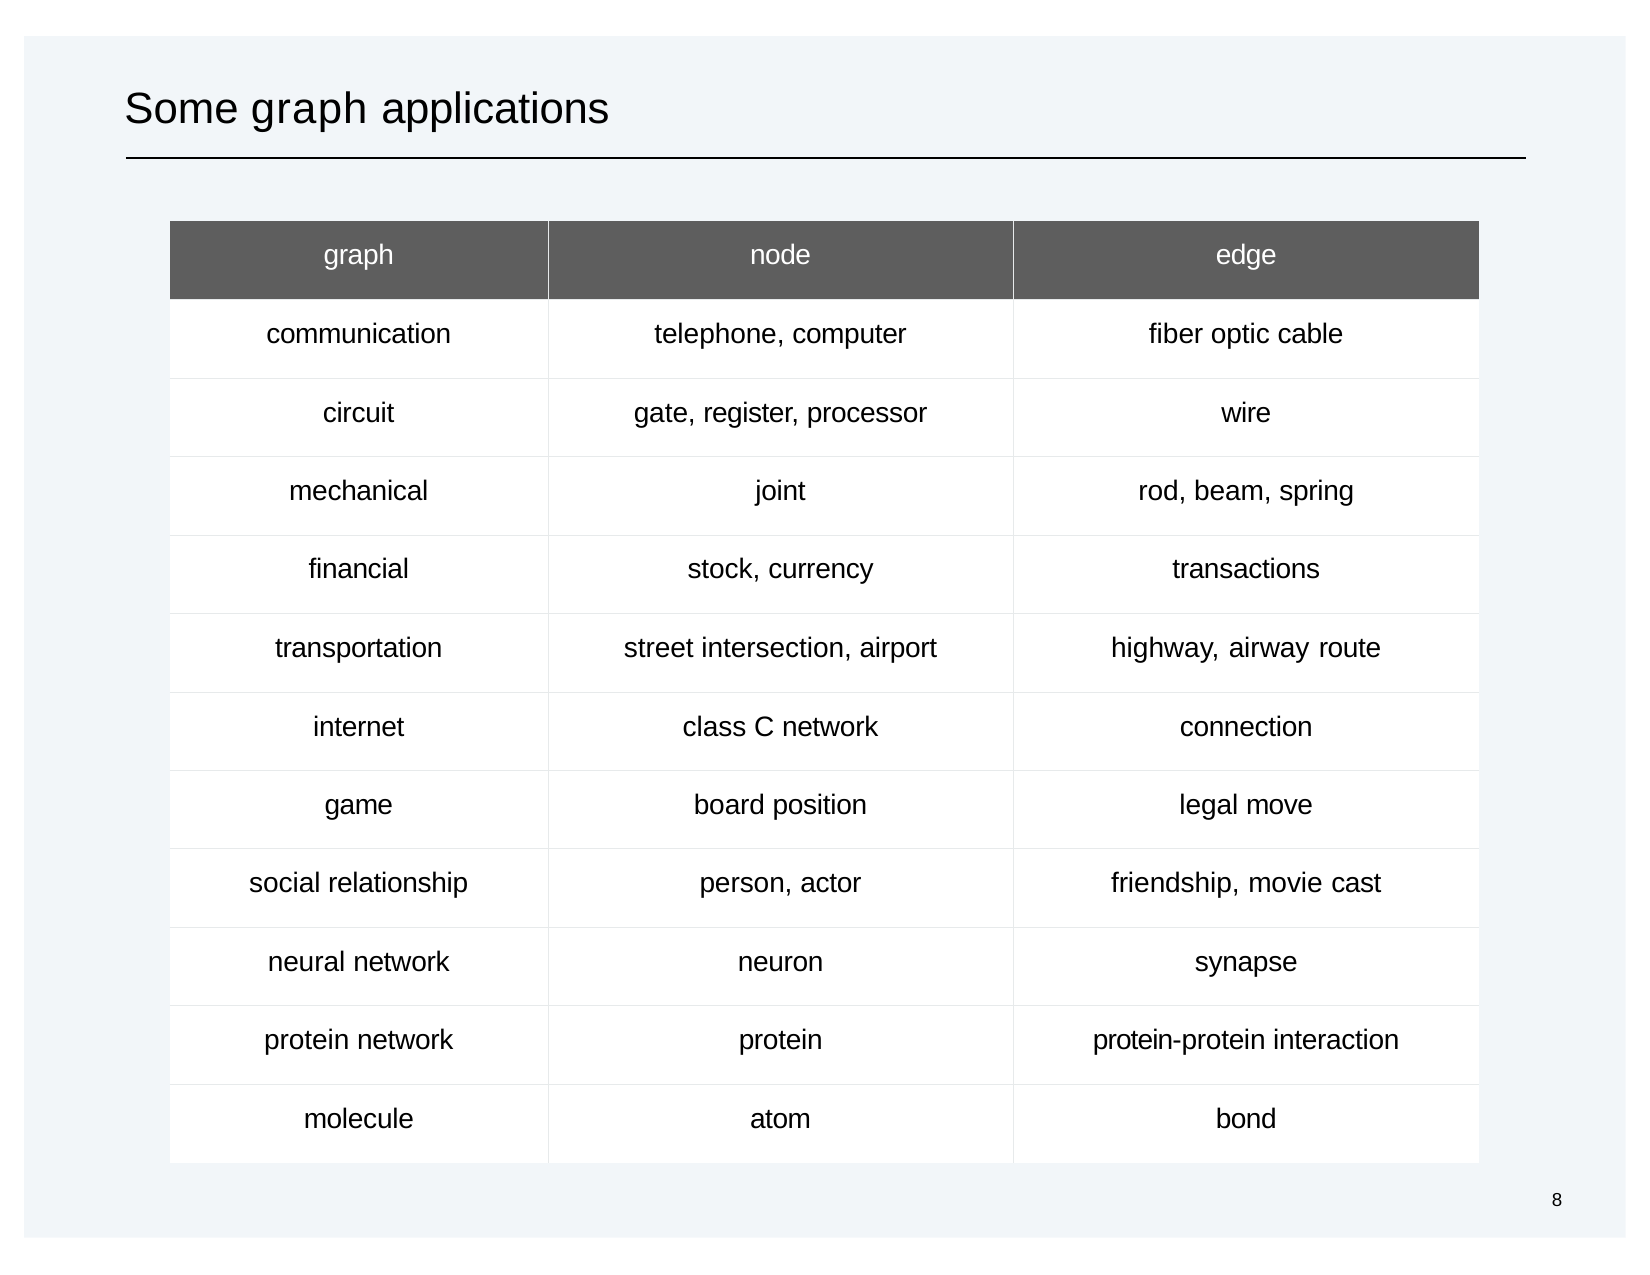

# Some graph applications
| graph | node | edge |
| --- | --- | --- |
| communication | telephone, computer | fiber optic cable |
| circuit | gate, register, processor | wire |
| mechanical | joint | rod, beam, spring |
| financial | stock, currency | transactions |
| transportation | street intersection, airport | highway, airway route |
| internet | class C network | connection |
| game | board position | legal move |
| social relationship | person, actor | friendship, movie cast |
| neural network | neuron | synapse |
| protein network | protein | protein-protein interaction |
| molecule | atom | bond |
8